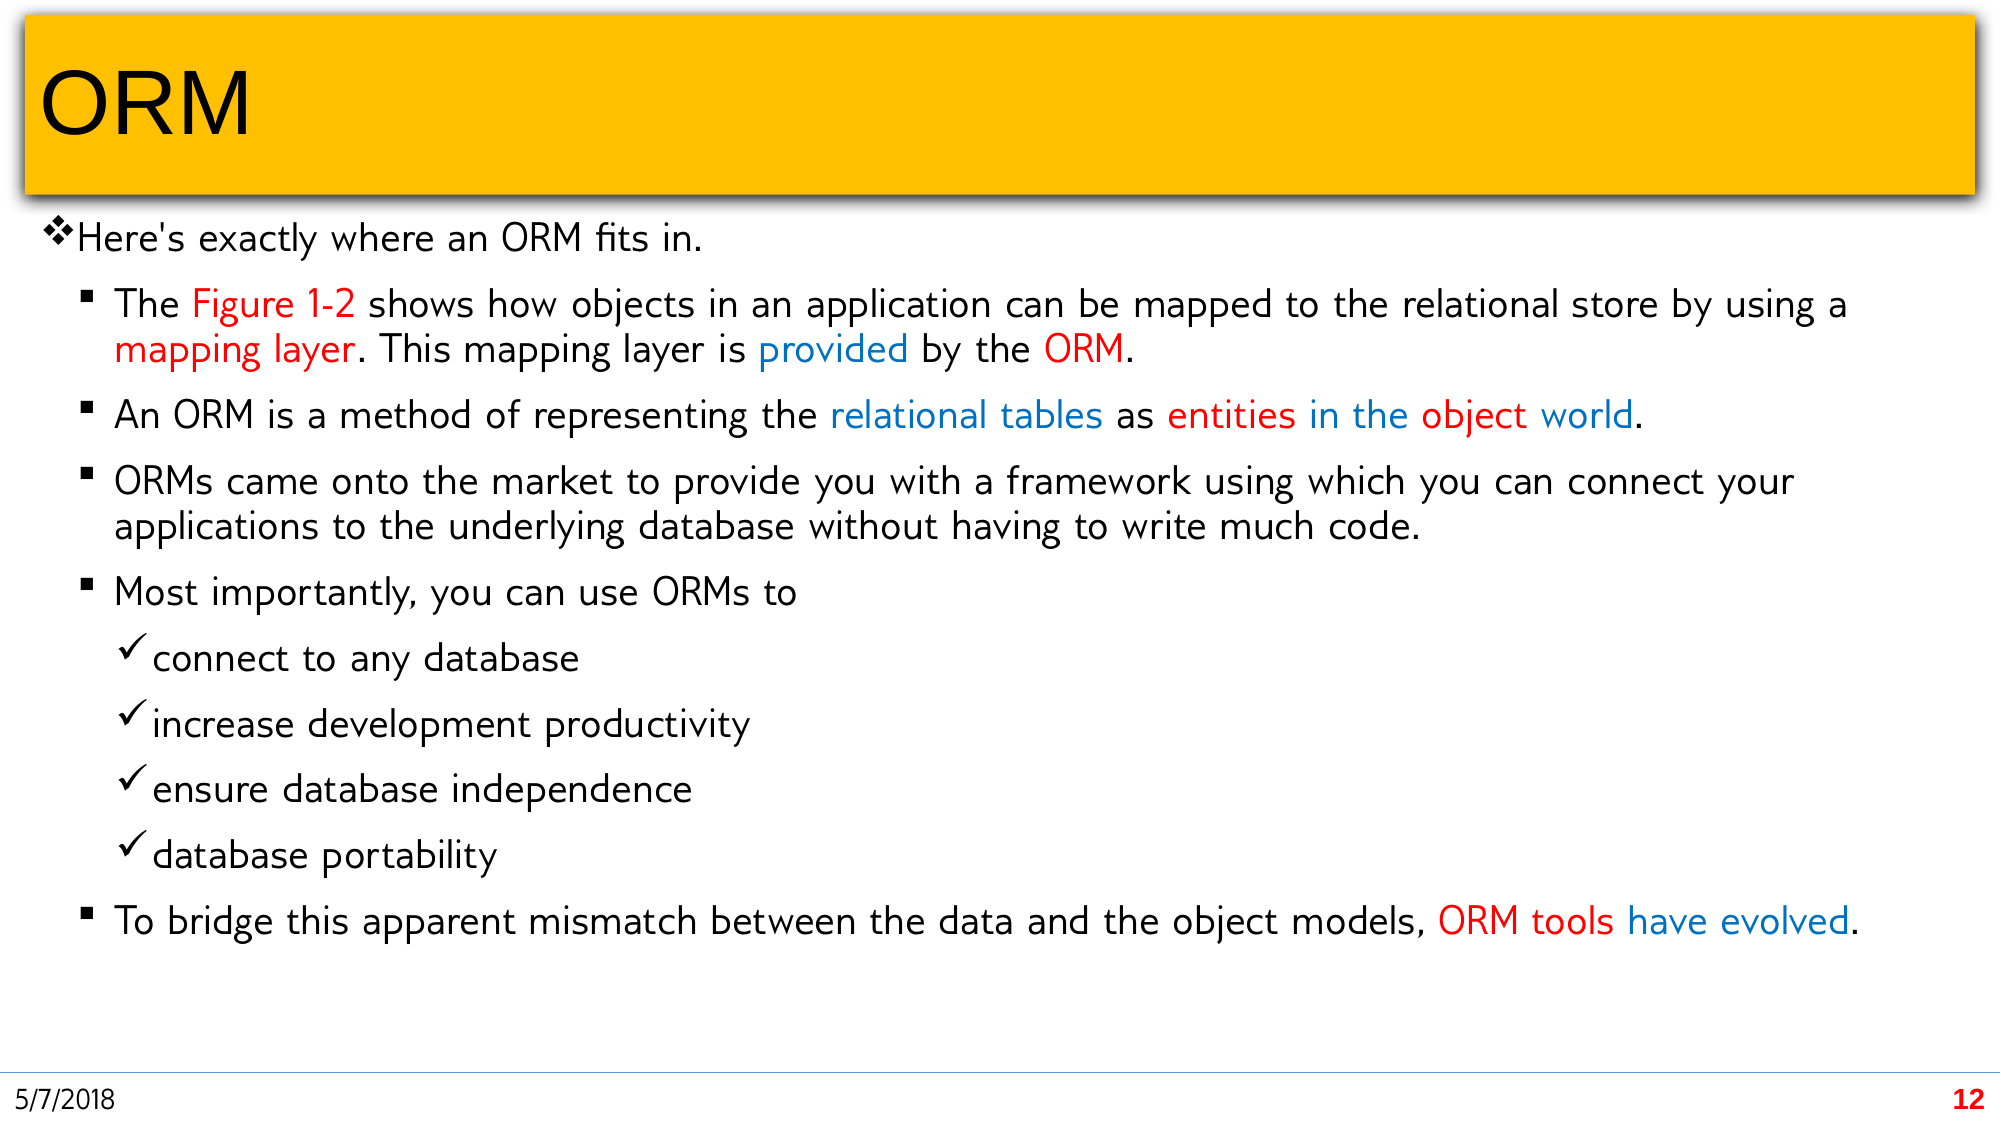

# ORM
Here's exactly where an ORM fits in.
The Figure 1-2 shows how objects in an application can be mapped to the relational store by using a mapping layer. This mapping layer is provided by the ORM.
An ORM is a method of representing the relational tables as entities in the object world.
ORMs came onto the market to provide you with a framework using which you can connect your applications to the underlying database without having to write much code.
Most importantly, you can use ORMs to
connect to any database
increase development productivity
ensure database independence
database portability
To bridge this apparent mismatch between the data and the object models, ORM tools have evolved.
5/7/2018
12